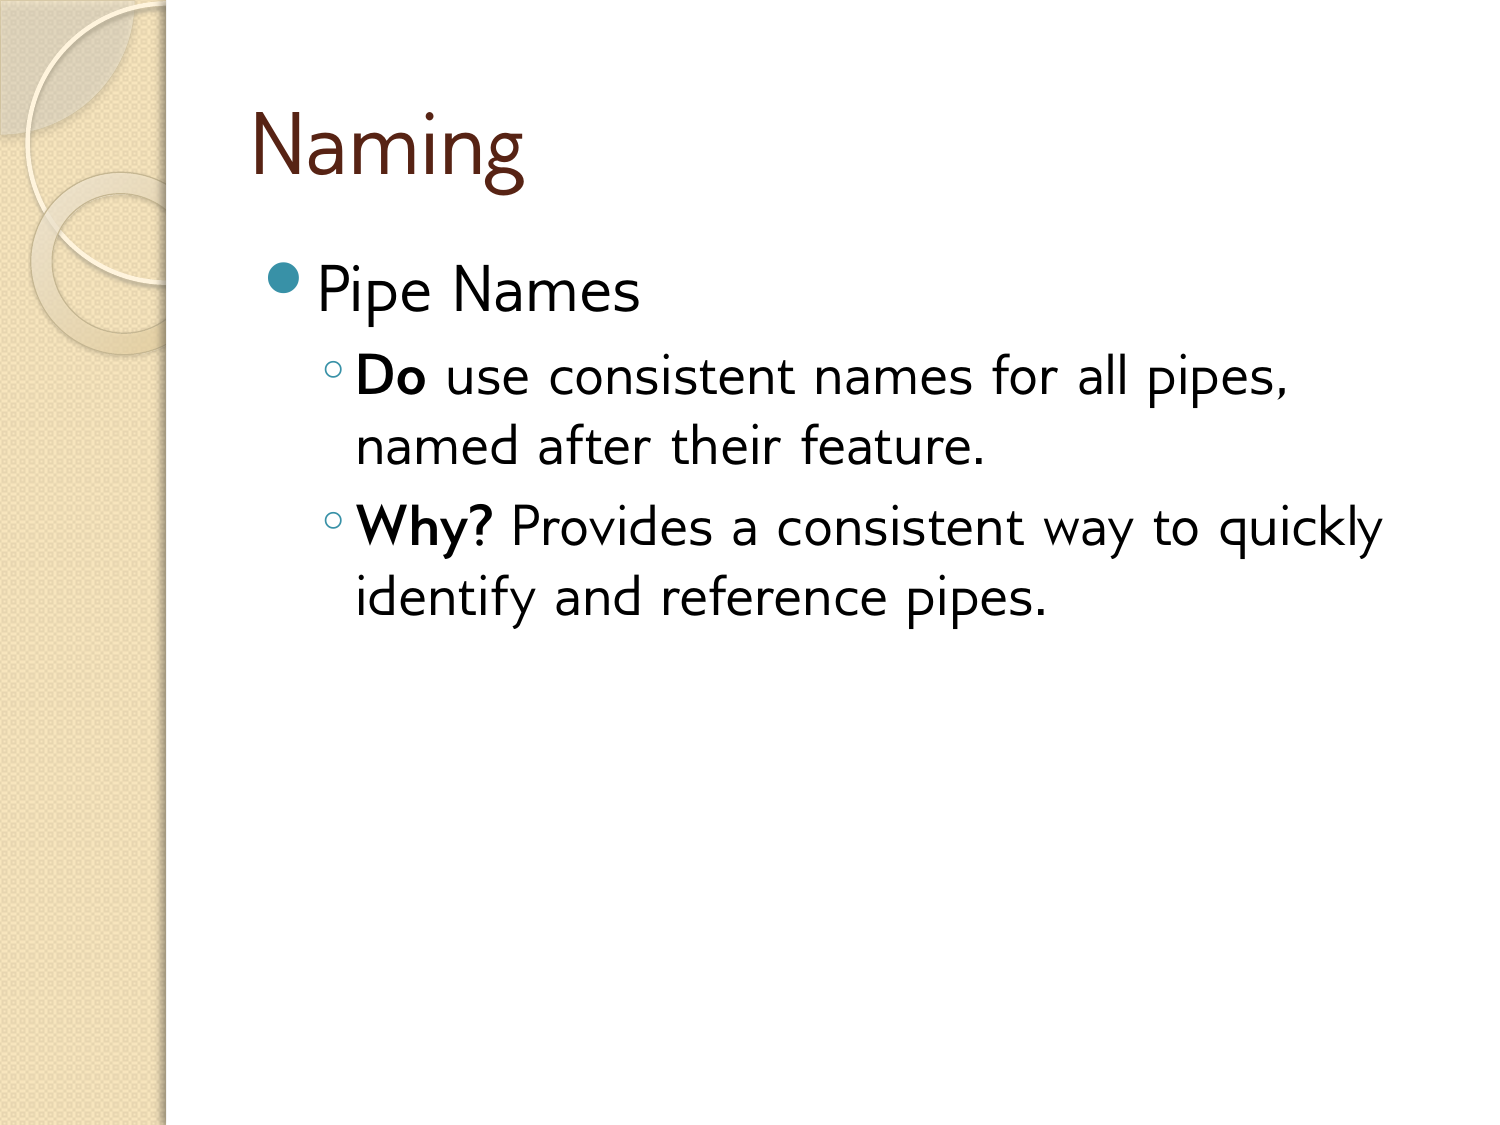

# Naming
Pipe Names
Do use consistent names for all pipes, named after their feature.
Why? Provides a consistent way to quickly identify and reference pipes.